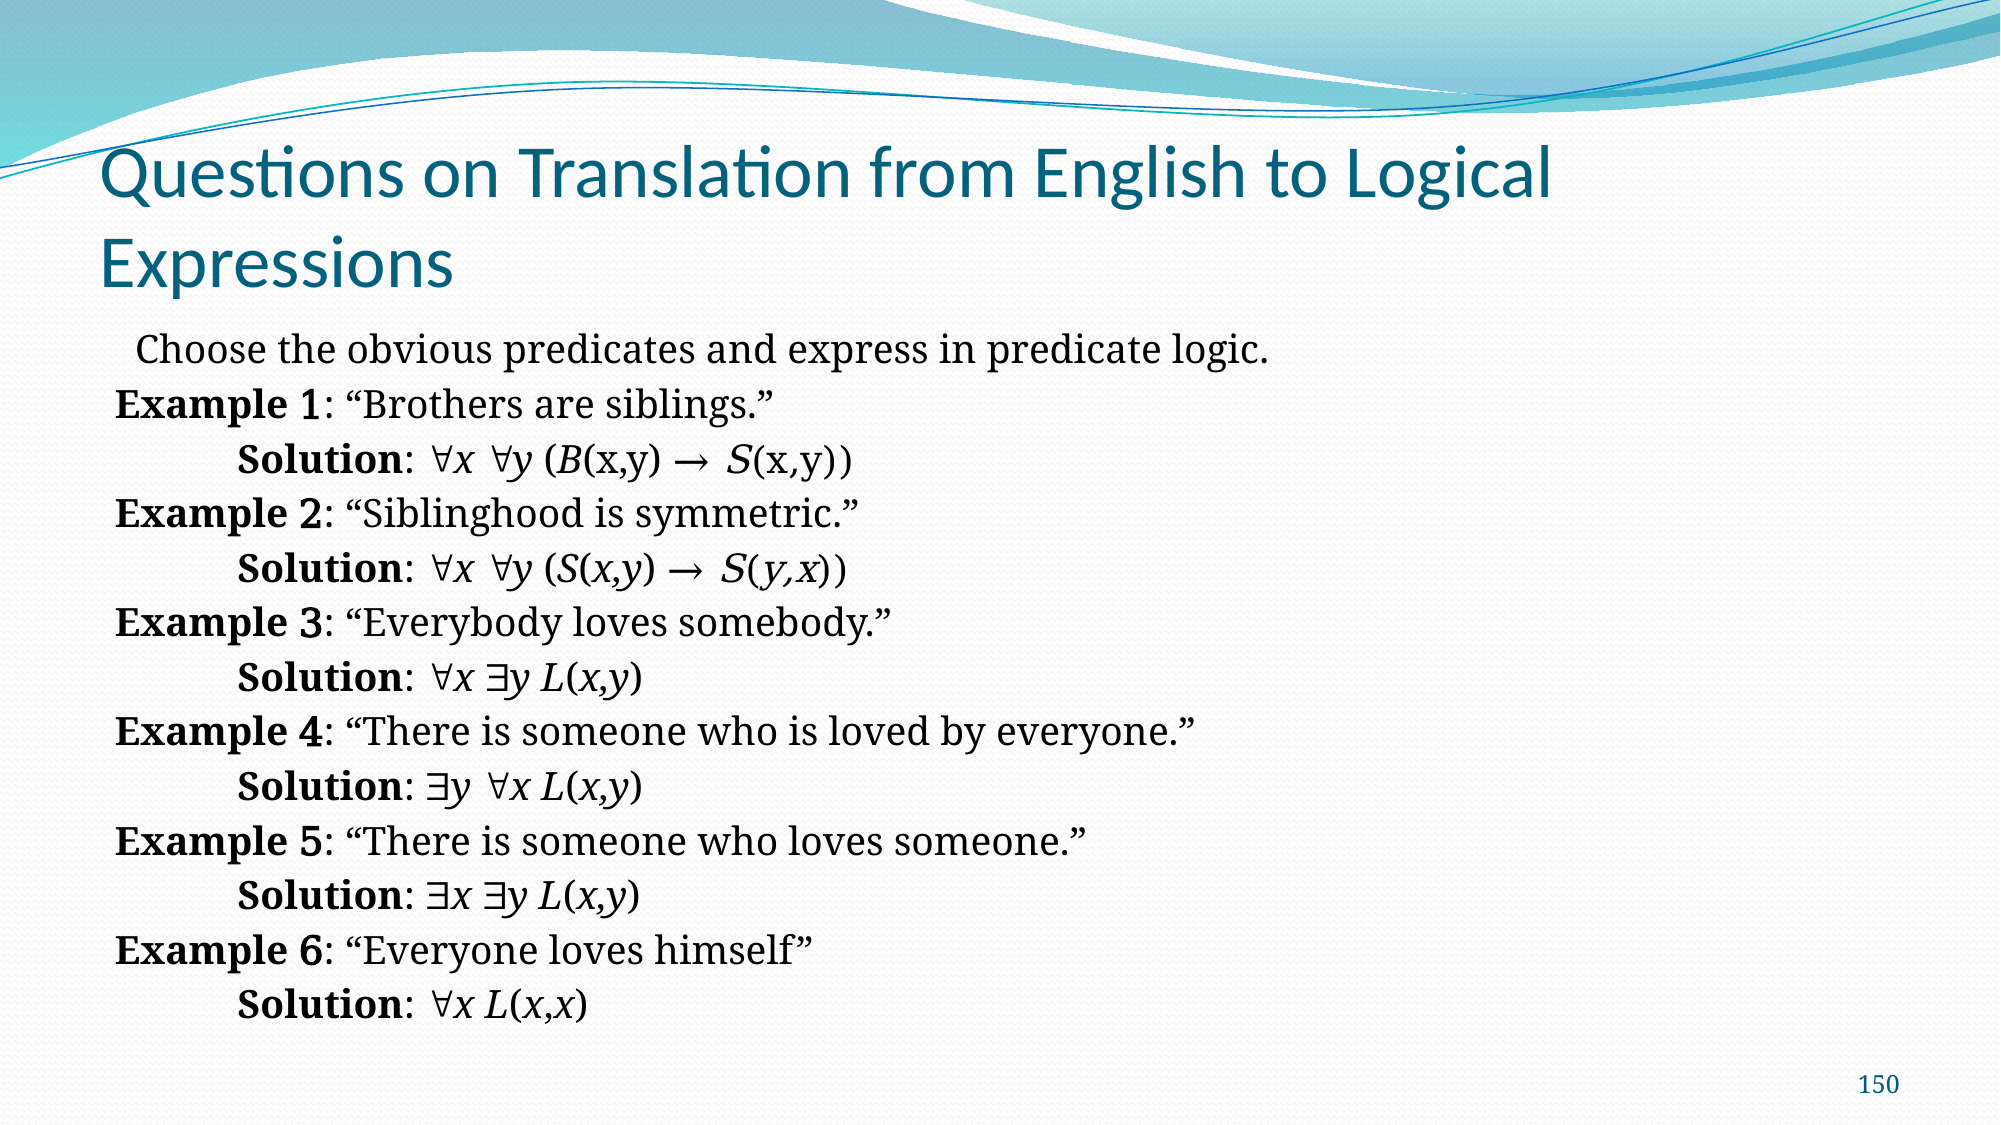

# Questions on Translation from English to Logical Expressions
  Choose the obvious predicates and express in predicate logic.
Example 1: “Brothers are siblings.”
            Solution: ∀x ∀y (B(x,y) → S(x,y))
Example 2: “Siblinghood is symmetric.”
            Solution: ∀x ∀y (S(x,y) → S(y,x))
Example 3: “Everybody loves somebody.”
            Solution: ∀x ∃y L(x,y)
Example 4: “There is someone who is loved by everyone.”
            Solution: ∃y ∀x L(x,y)
Example 5: “There is someone who loves someone.”
            Solution: ∃x ∃y L(x,y)
Example 6: “Everyone loves himself”
            Solution: ∀x L(x,x)
150